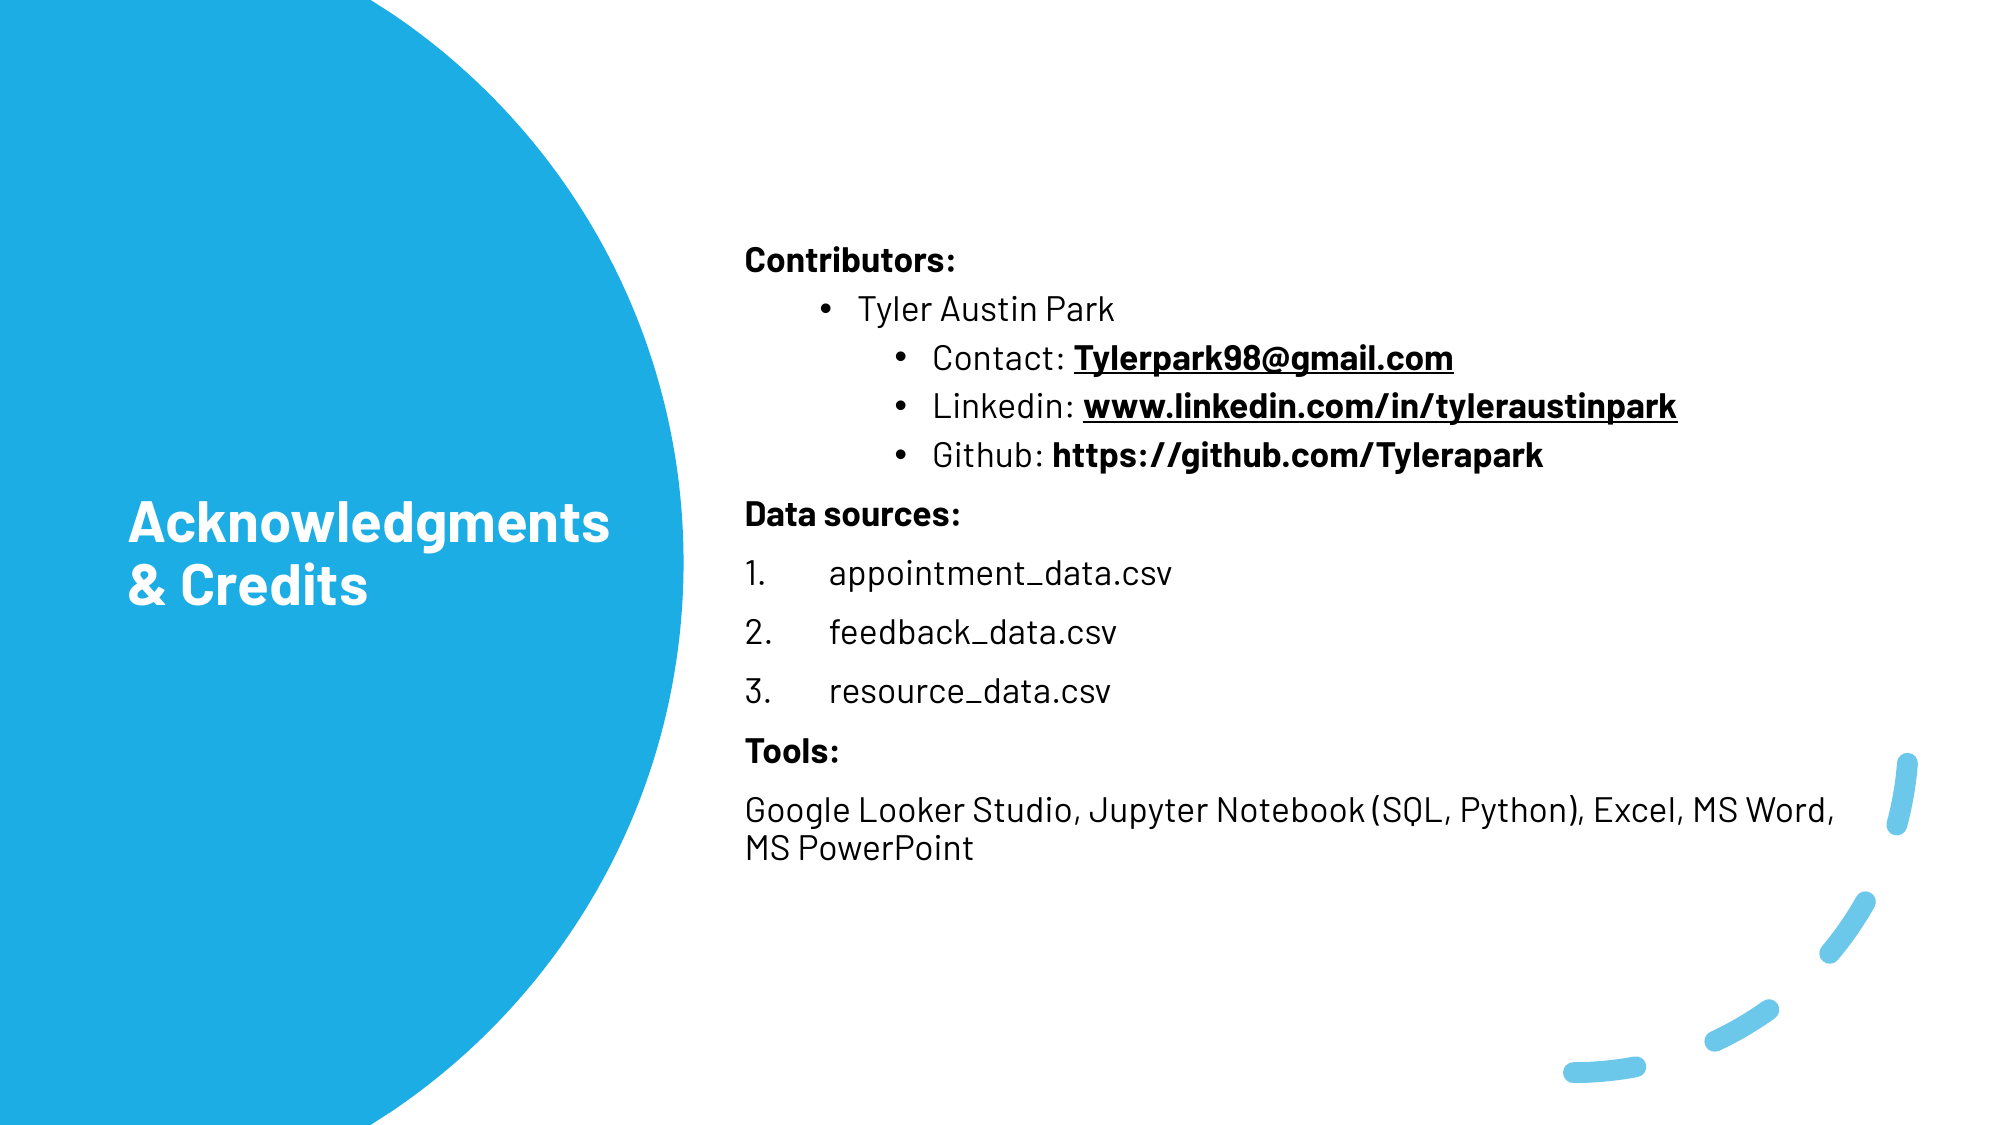

Contributors:
Tyler Austin Park
Contact: Tylerpark98@gmail.com
Linkedin: www.linkedin.com/in/tyleraustinpark
Github: https://github.com/Tylerapark
Data sources:
appointment_data.csv
feedback_data.csv
resource_data.csv
Tools:
Google Looker Studio, Jupyter Notebook (SQL, Python), Excel, MS Word, MS PowerPoint
# Acknowledgments & Credits